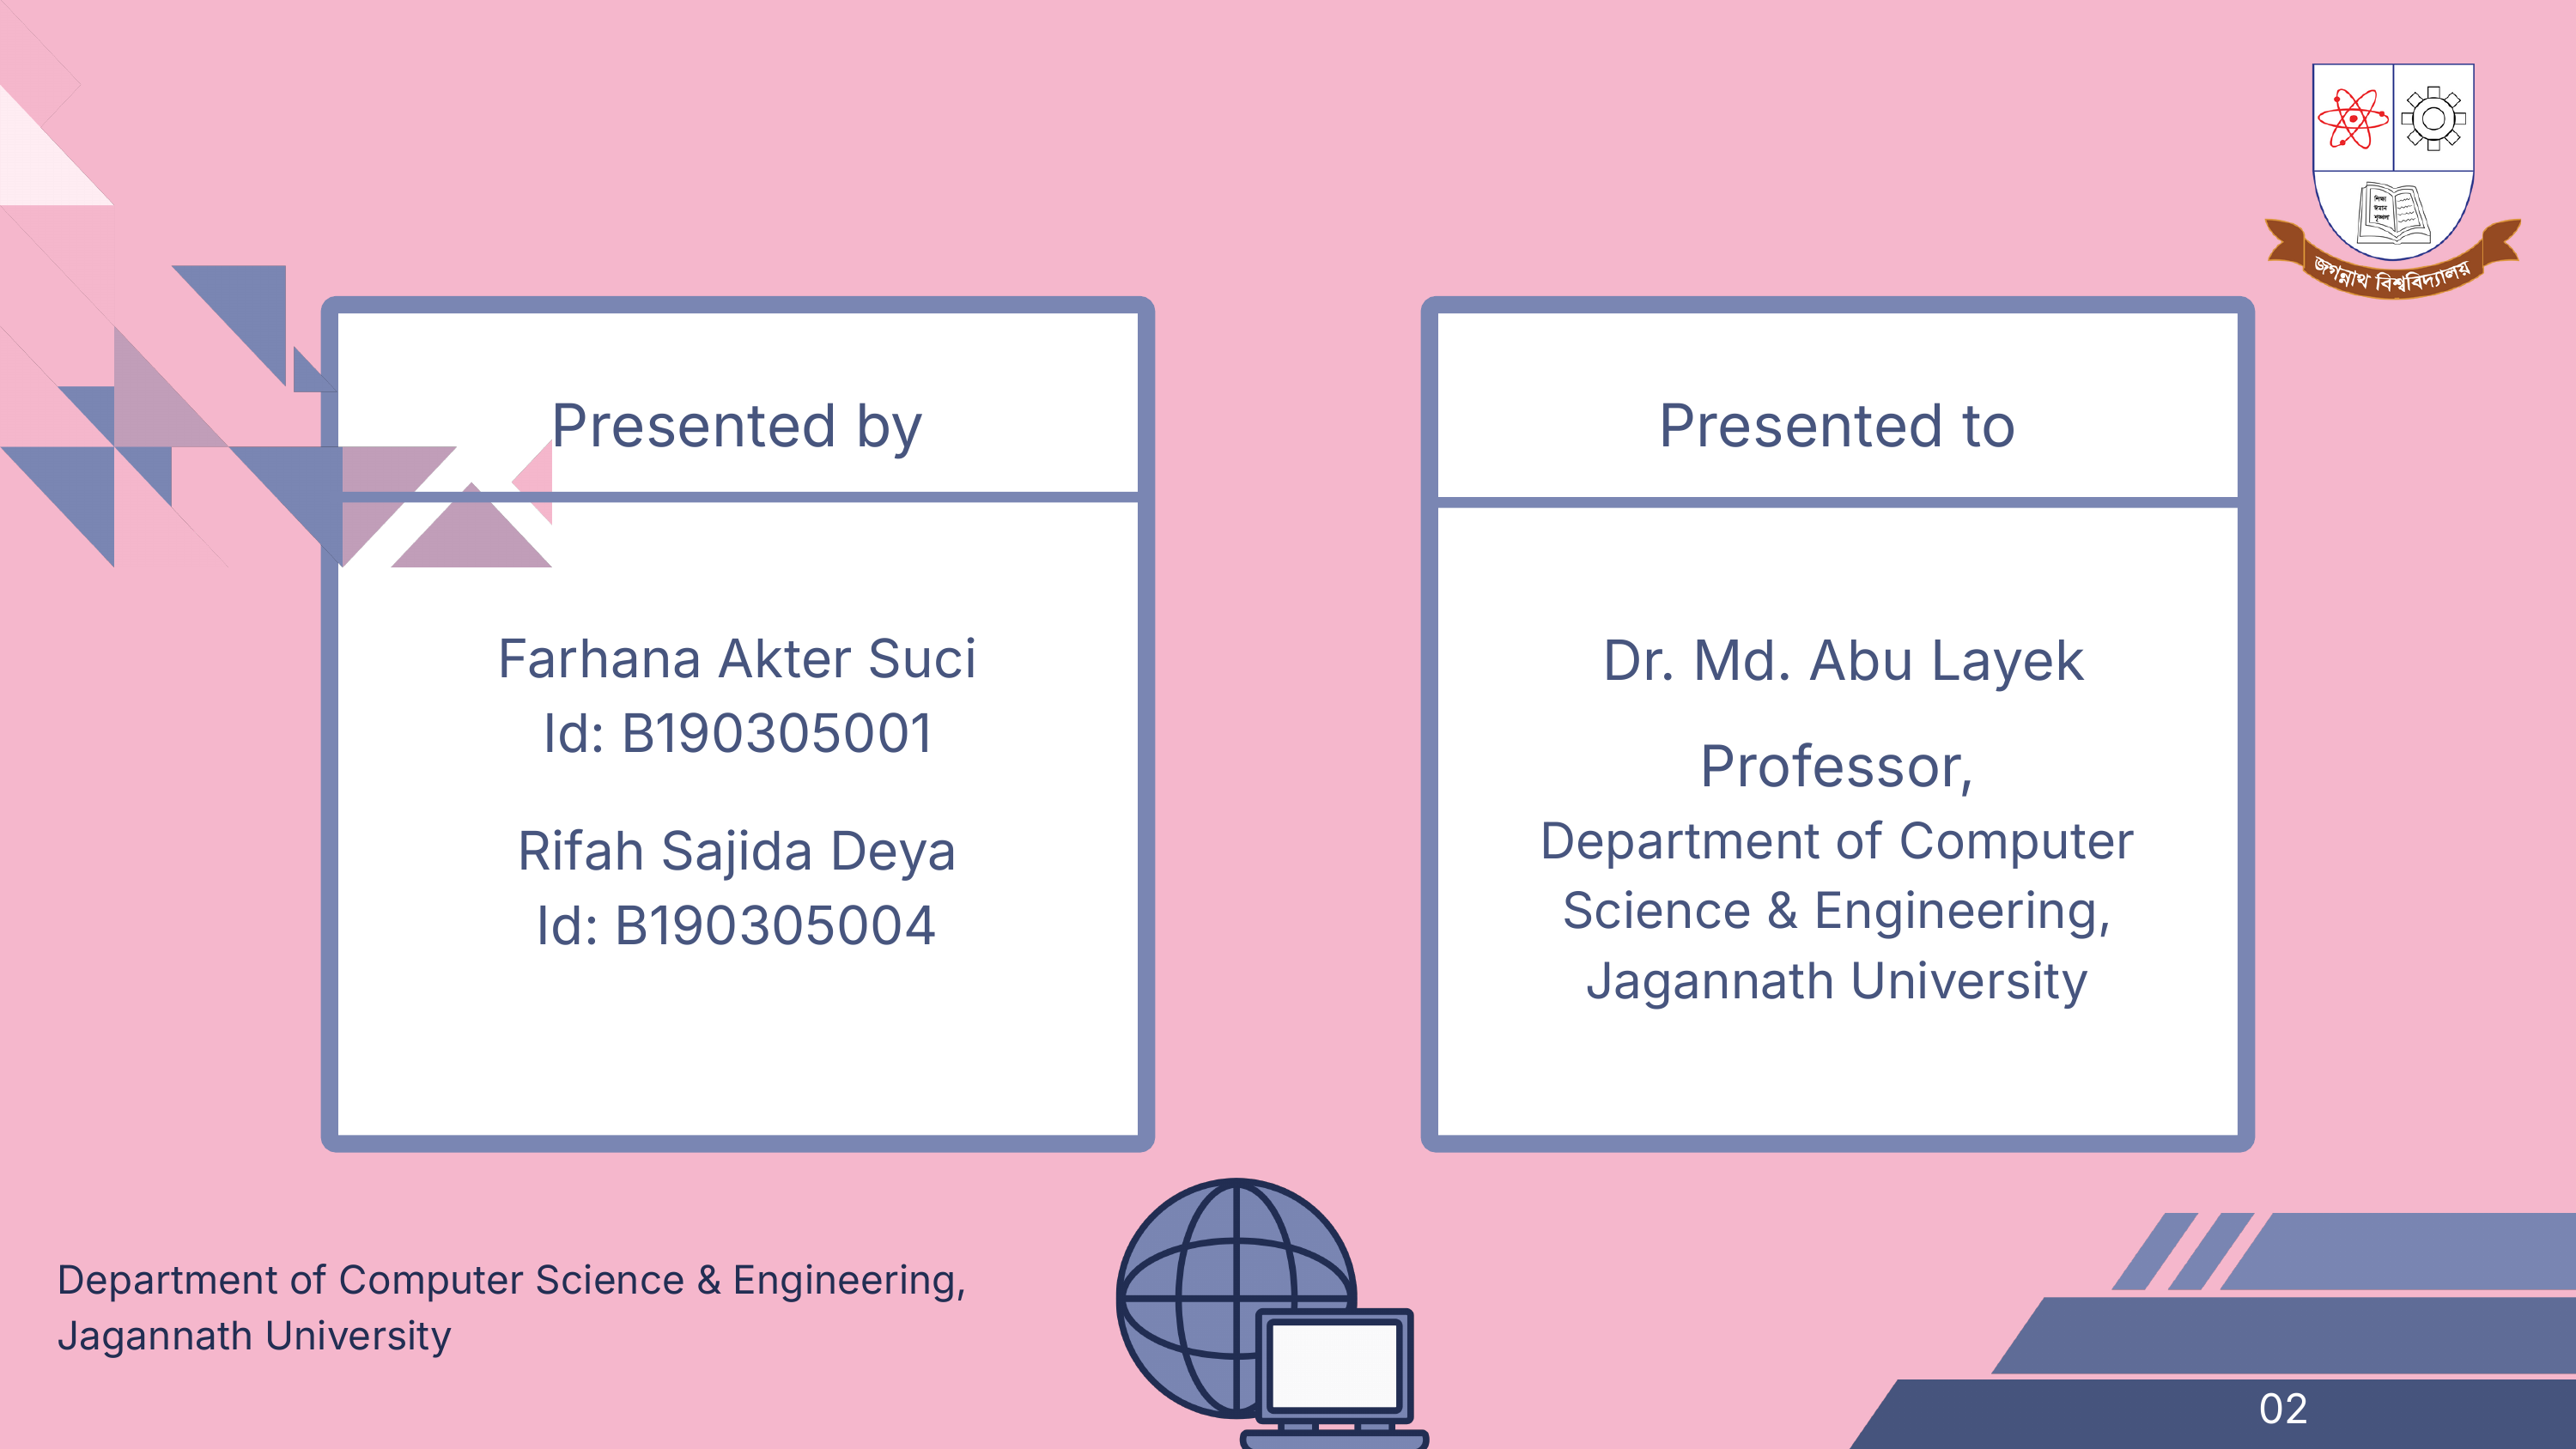

Presented by
Presented to

Farhana Akter Suci
Id: B190305001
Dr. Md. Abu Layek
Professor,
Department of Computer Science & Engineering,
Jagannath University
Rifah Sajida Deya
Id: B190305004

Department of Computer Science & Engineering, Jagannath University
02